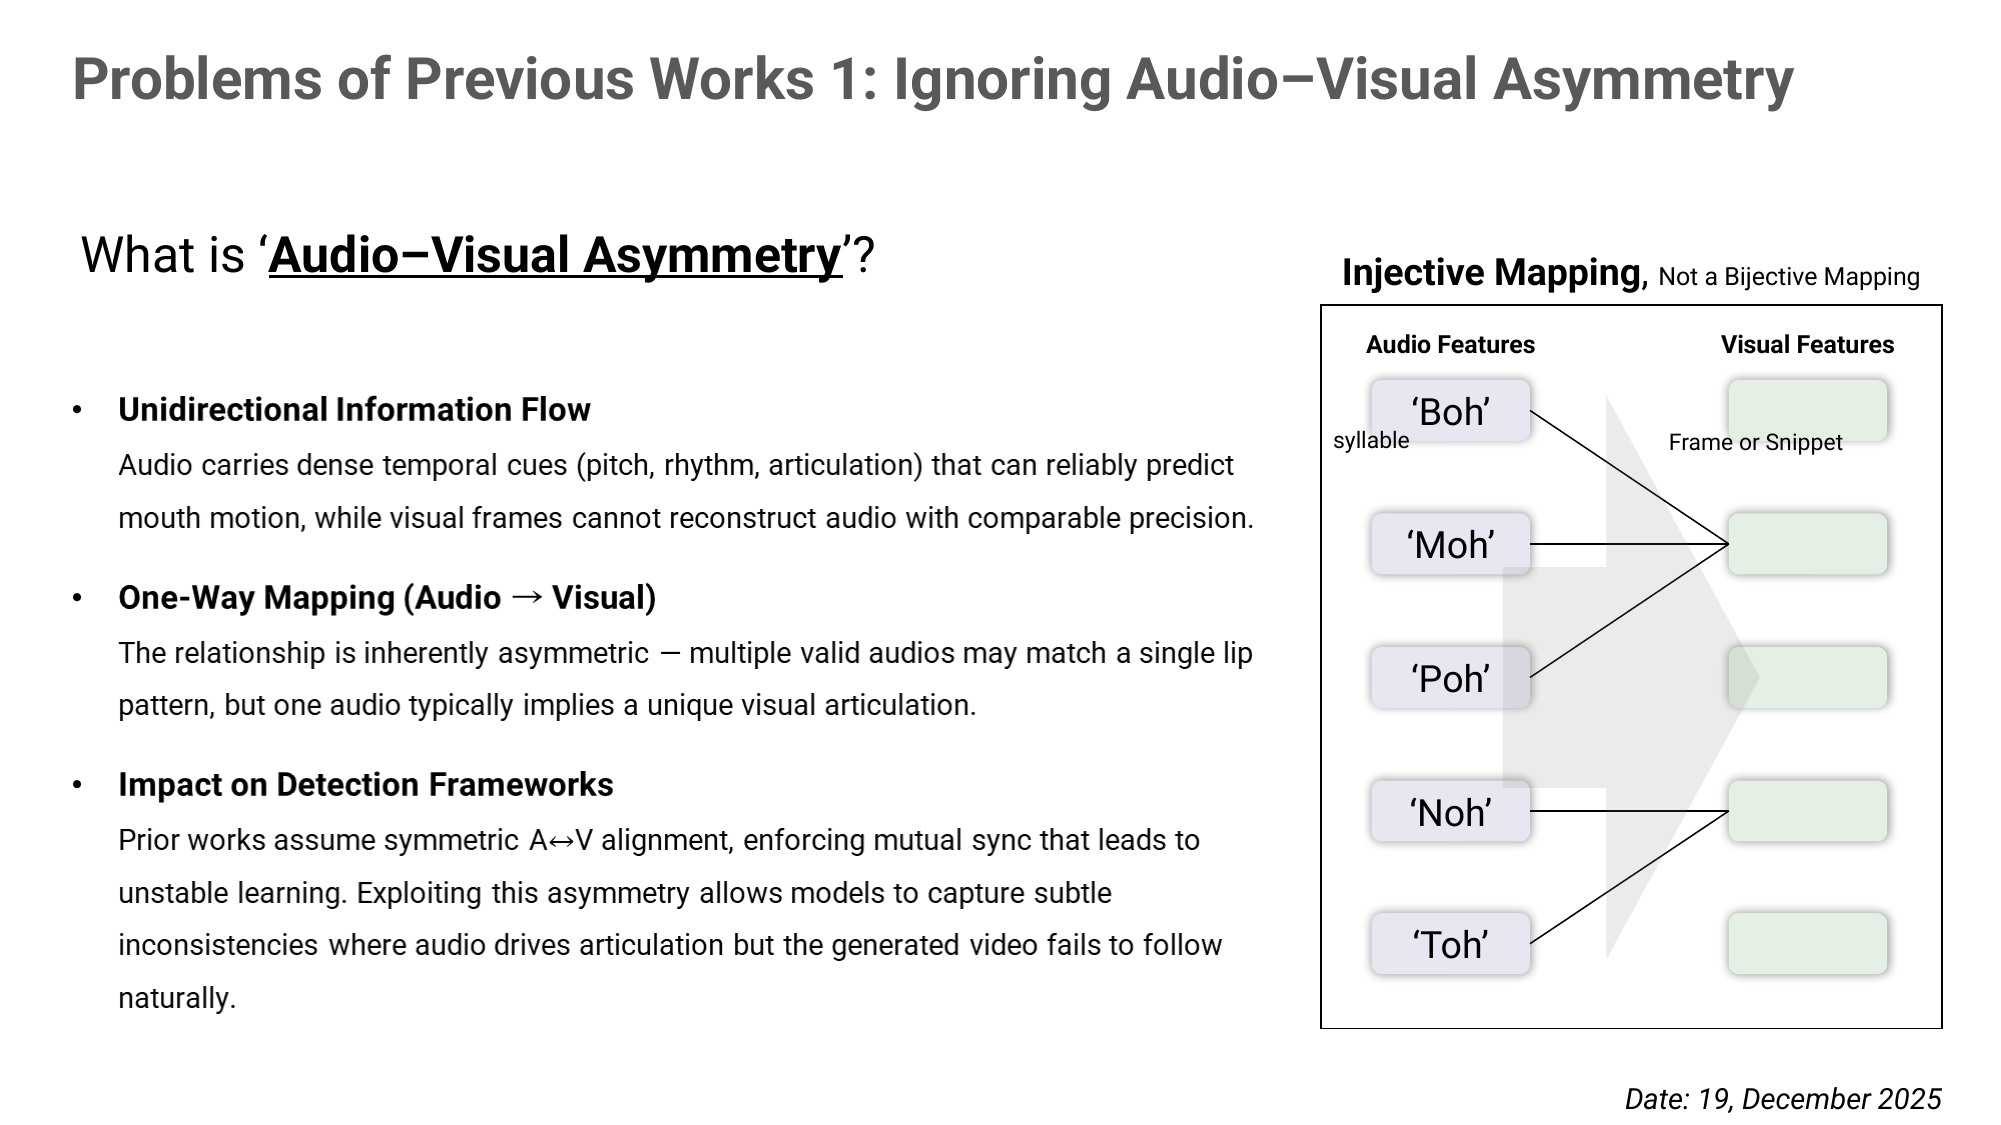

Problems of Previous Works 1: Ignoring Audio–Visual Asymmetry
What is ‘Audio–Visual Asymmetry’?
Injective Mapping, Not a Bijective Mapping

Audio Features
Visual Features

‘Boh’

syllable
Frame or Snippet
‘Moh’

‘Poh’

‘Noh’

‘Toh’

Date: 19, December 2025